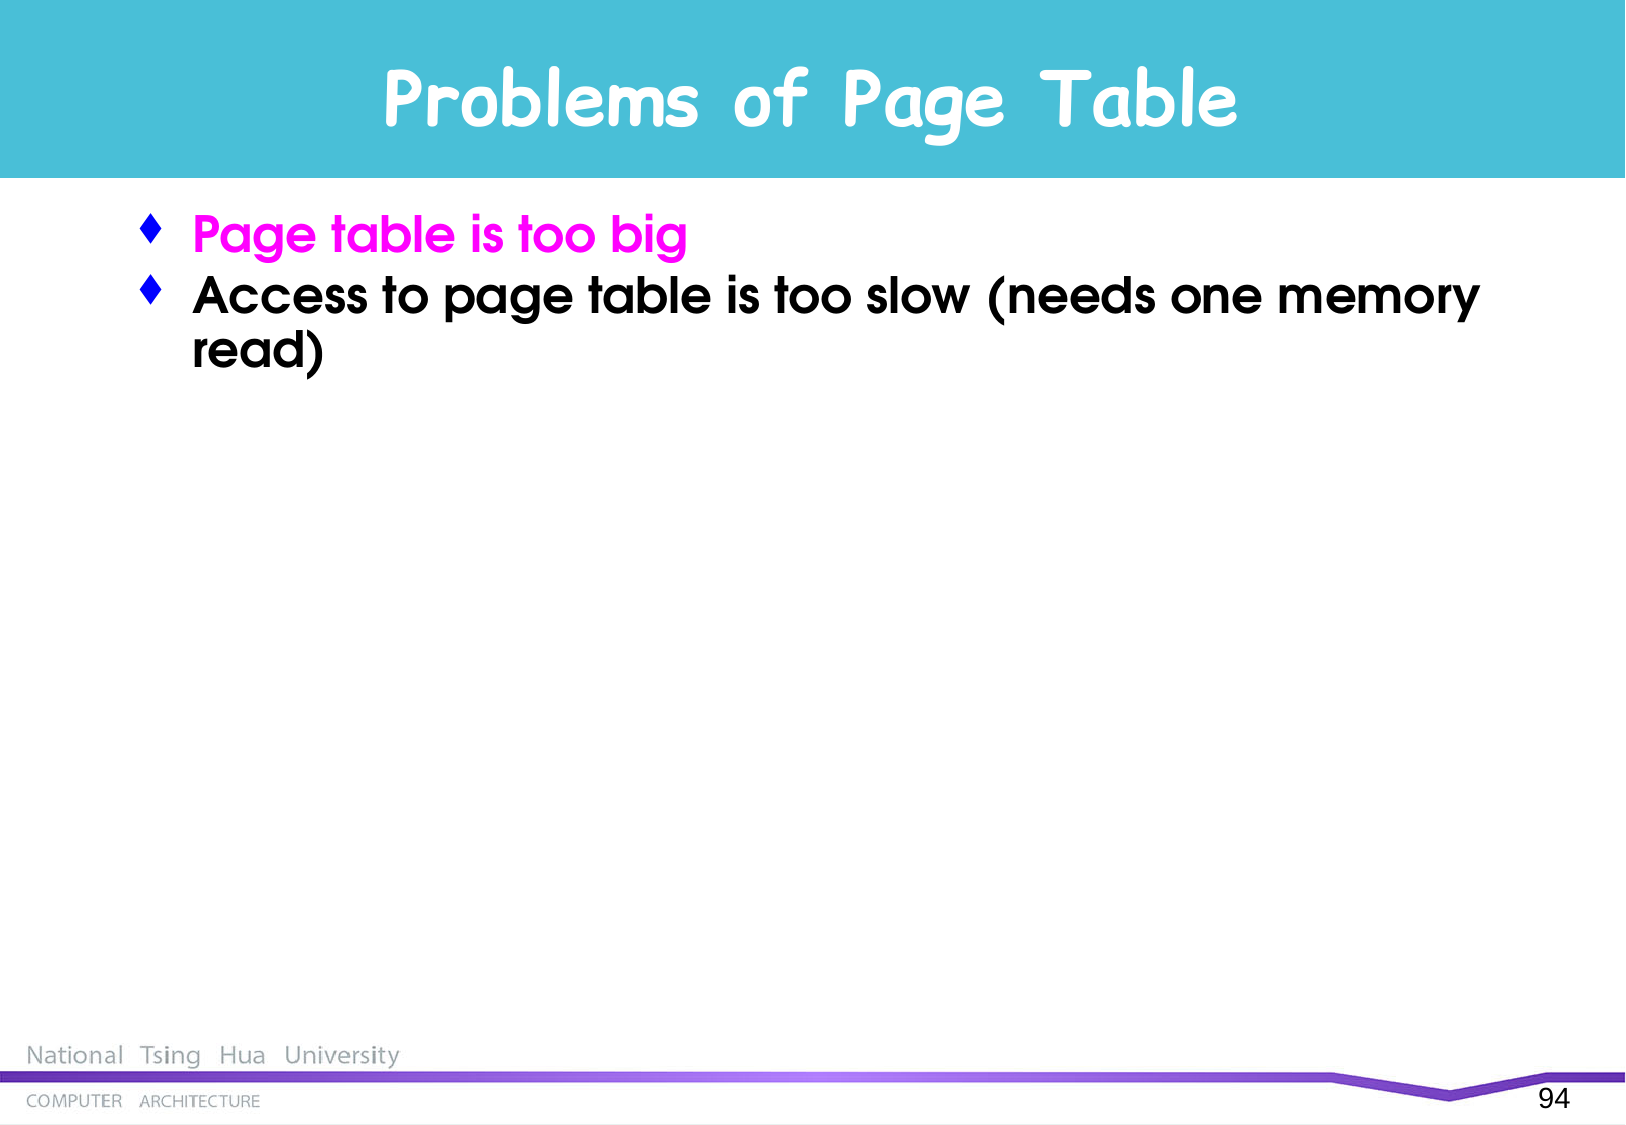

# Problems of Page Table
Page table is too big
Access to page table is too slow (needs one memory read)

94